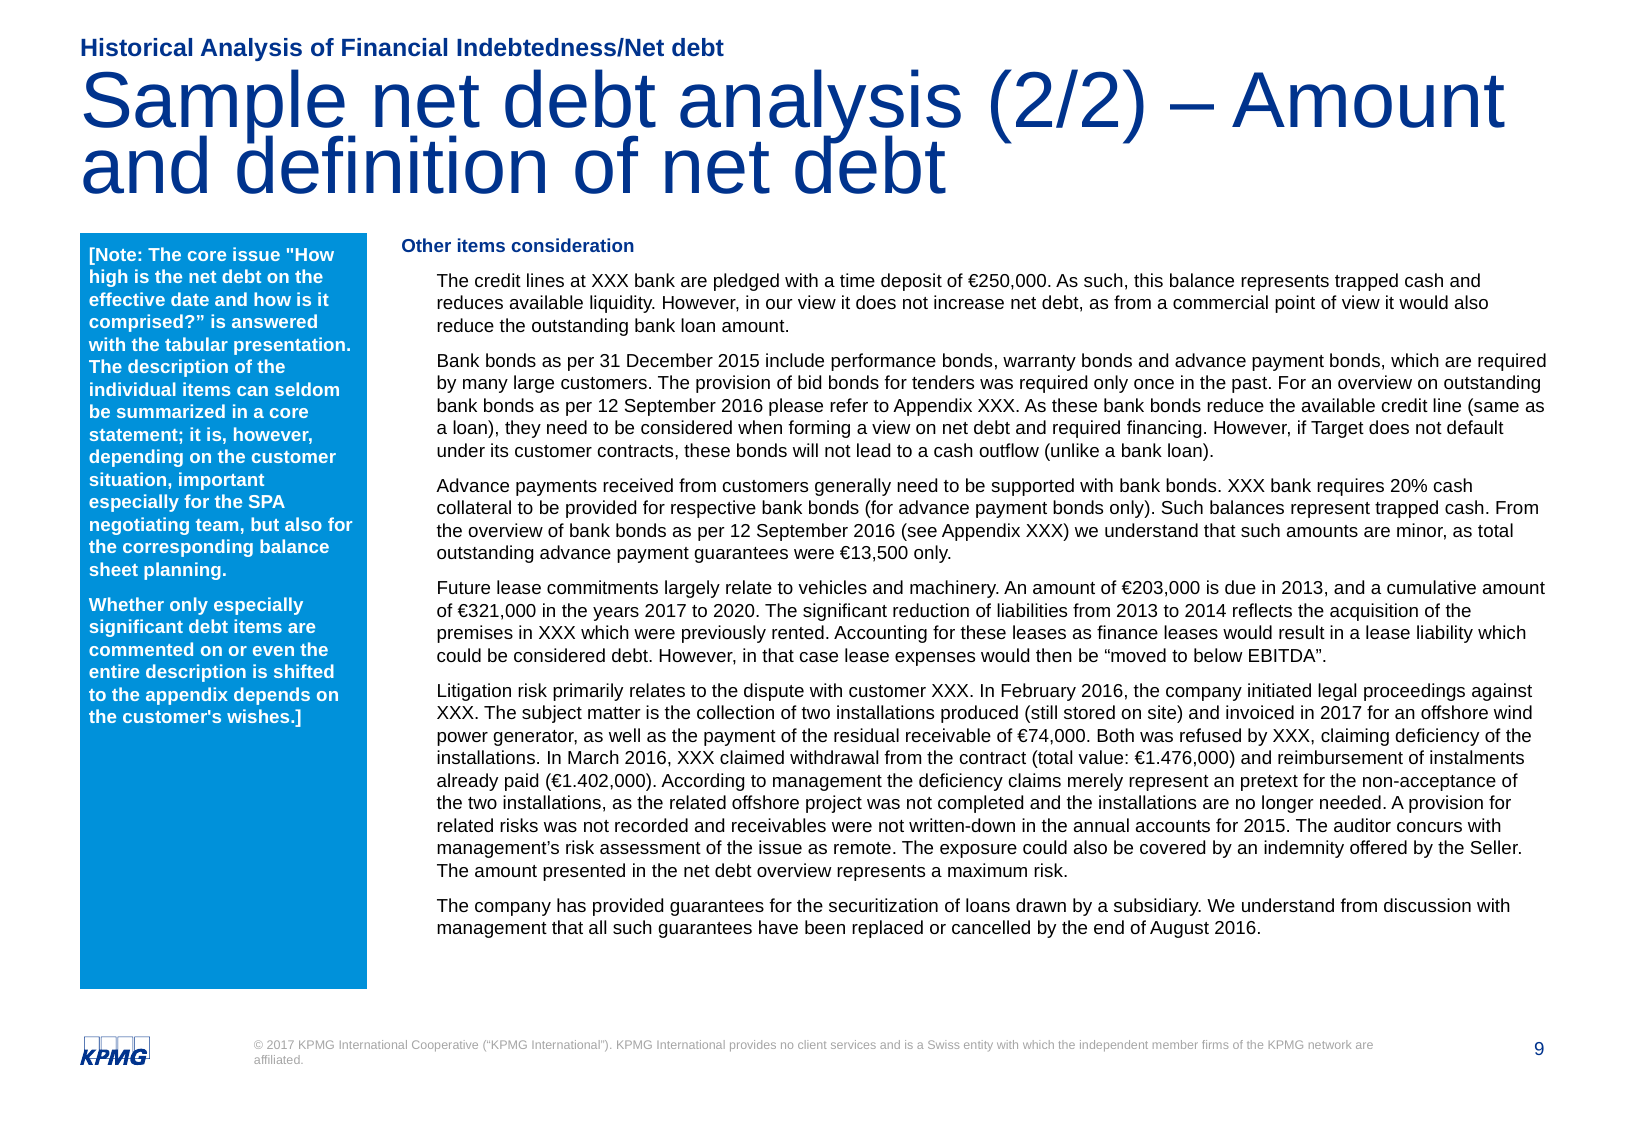

Historical Analysis of Financial Indebtedness/Net debt
# Sample net debt analysis (2/2) – Amount and definition of net debt
[Note: The core issue "How high is the net debt on the effective date and how is it comprised?” is answered with the tabular presentation. The description of the individual items can seldom be summarized in a core statement; it is, however, depending on the customer situation, important especially for the SPA negotiating team, but also for the corresponding balance sheet planning.
Whether only especially significant debt items are commented on or even the entire description is shifted to the appendix depends on the customer's wishes.]
Other items consideration
The credit lines at XXX bank are pledged with a time deposit of €250,000. As such, this balance represents trapped cash and reduces available liquidity. However, in our view it does not increase net debt, as from a commercial point of view it would also reduce the outstanding bank loan amount.
Bank bonds as per 31 December 2015 include performance bonds, warranty bonds and advance payment bonds, which are required by many large customers. The provision of bid bonds for tenders was required only once in the past. For an overview on outstanding bank bonds as per 12 September 2016 please refer to Appendix XXX. As these bank bonds reduce the available credit line (same as a loan), they need to be considered when forming a view on net debt and required financing. However, if Target does not default under its customer contracts, these bonds will not lead to a cash outflow (unlike a bank loan).
Advance payments received from customers generally need to be supported with bank bonds. XXX bank requires 20% cash collateral to be provided for respective bank bonds (for advance payment bonds only). Such balances represent trapped cash. From the overview of bank bonds as per 12 September 2016 (see Appendix XXX) we understand that such amounts are minor, as total outstanding advance payment guarantees were €13,500 only.
Future lease commitments largely relate to vehicles and machinery. An amount of €203,000 is due in 2013, and a cumulative amount of €321,000 in the years 2017 to 2020. The significant reduction of liabilities from 2013 to 2014 reflects the acquisition of the premises in XXX which were previously rented. Accounting for these leases as finance leases would result in a lease liability which could be considered debt. However, in that case lease expenses would then be “moved to below EBITDA”.
Litigation risk primarily relates to the dispute with customer XXX. In February 2016, the company initiated legal proceedings against XXX. The subject matter is the collection of two installations produced (still stored on site) and invoiced in 2017 for an offshore wind power generator, as well as the payment of the residual receivable of €74,000. Both was refused by XXX, claiming deficiency of the installations. In March 2016, XXX claimed withdrawal from the contract (total value: €1.476,000) and reimbursement of instalments already paid (€1.402,000). According to management the deficiency claims merely represent an pretext for the non-acceptance of the two installations, as the related offshore project was not completed and the installations are no longer needed. A provision for related risks was not recorded and receivables were not written-down in the annual accounts for 2015. The auditor concurs with management’s risk assessment of the issue as remote. The exposure could also be covered by an indemnity offered by the Seller. The amount presented in the net debt overview represents a maximum risk.
The company has provided guarantees for the securitization of loans drawn by a subsidiary. We understand from discussion with management that all such guarantees have been replaced or cancelled by the end of August 2016.